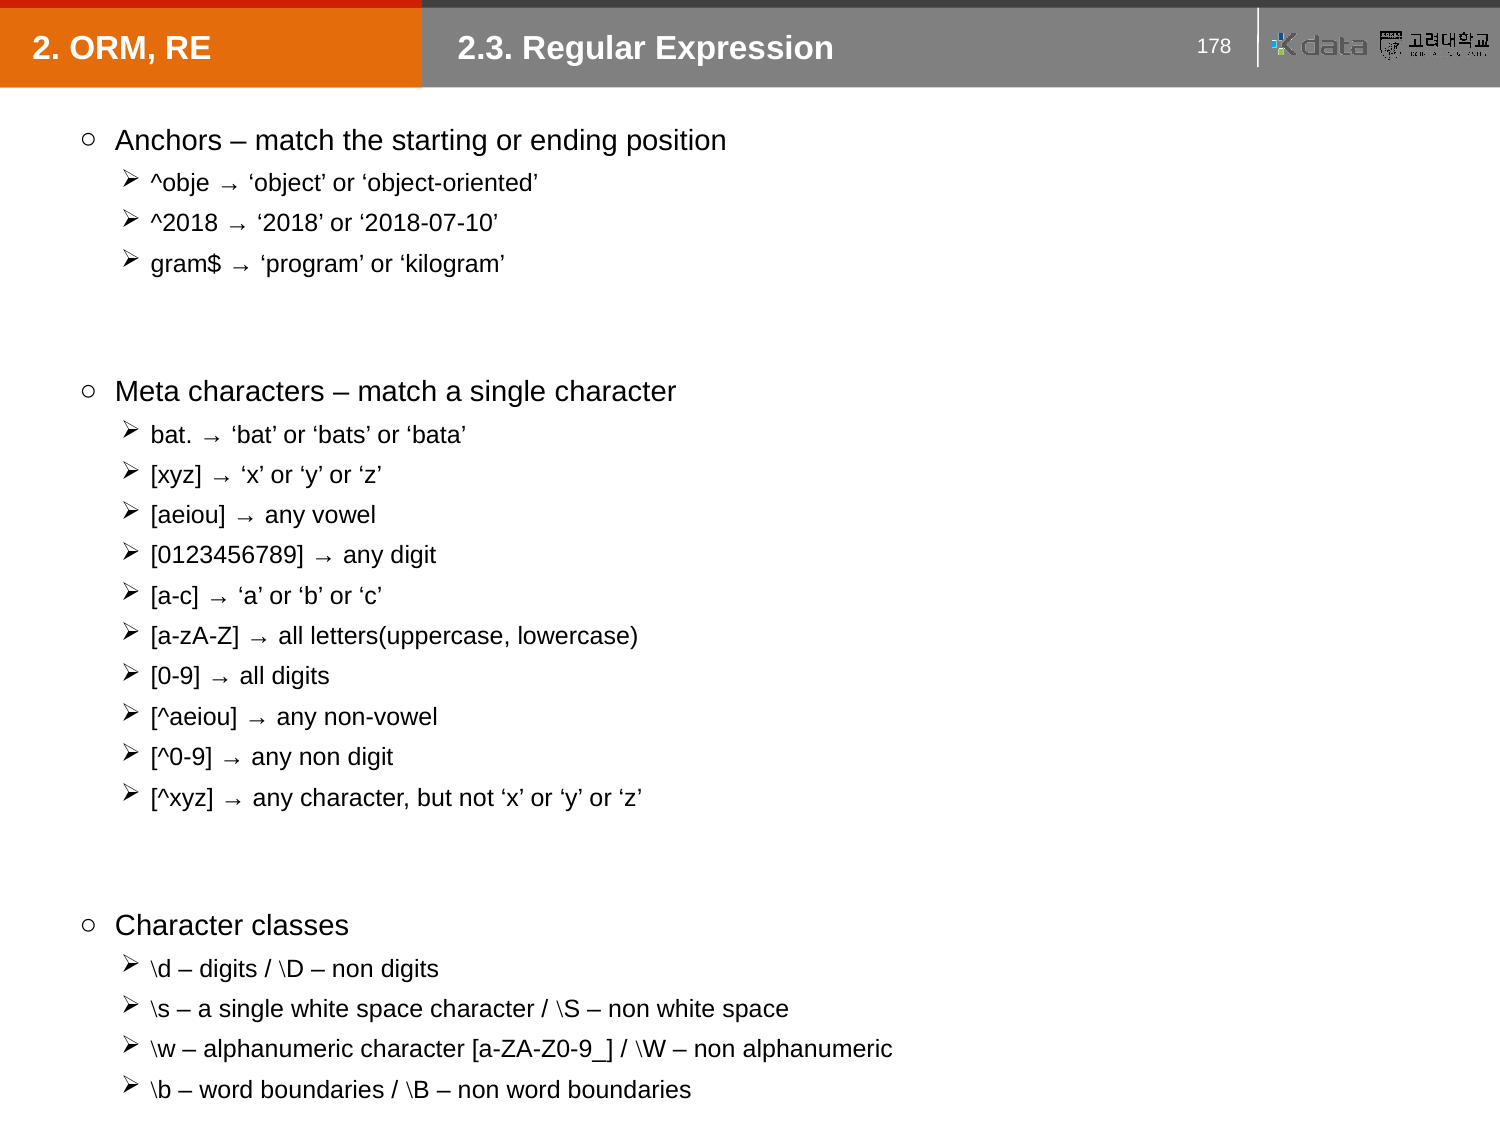

2. ORM, RE
2.3. Regular Expression
Anchors – match the starting or ending position
^obje → ‘object’ or ‘object-oriented’
^2018 → ‘2018’ or ‘2018-07-10’
gram$ → ‘program’ or ‘kilogram’

Meta characters – match a single character
bat. → ‘bat’ or ‘bats’ or ‘bata’
[xyz] → ‘x’ or ‘y’ or ‘z’
[aeiou] → any vowel
[0123456789] → any digit
[a-c] → ‘a’ or ‘b’ or ‘c’
[a-zA-Z] → all letters(uppercase, lowercase)
[0-9] → all digits
[^aeiou] → any non-vowel
[^0-9] → any non digit
[^xyz] → any character, but not ‘x’ or ‘y’ or ‘z’

Character classes
\d – digits / \D – non digits
\s – a single white space character / \S – non white space
\w – alphanumeric character [a-ZA-Z0-9_] / \W – non alphanumeric
\b – word boundaries / \B – non word boundaries